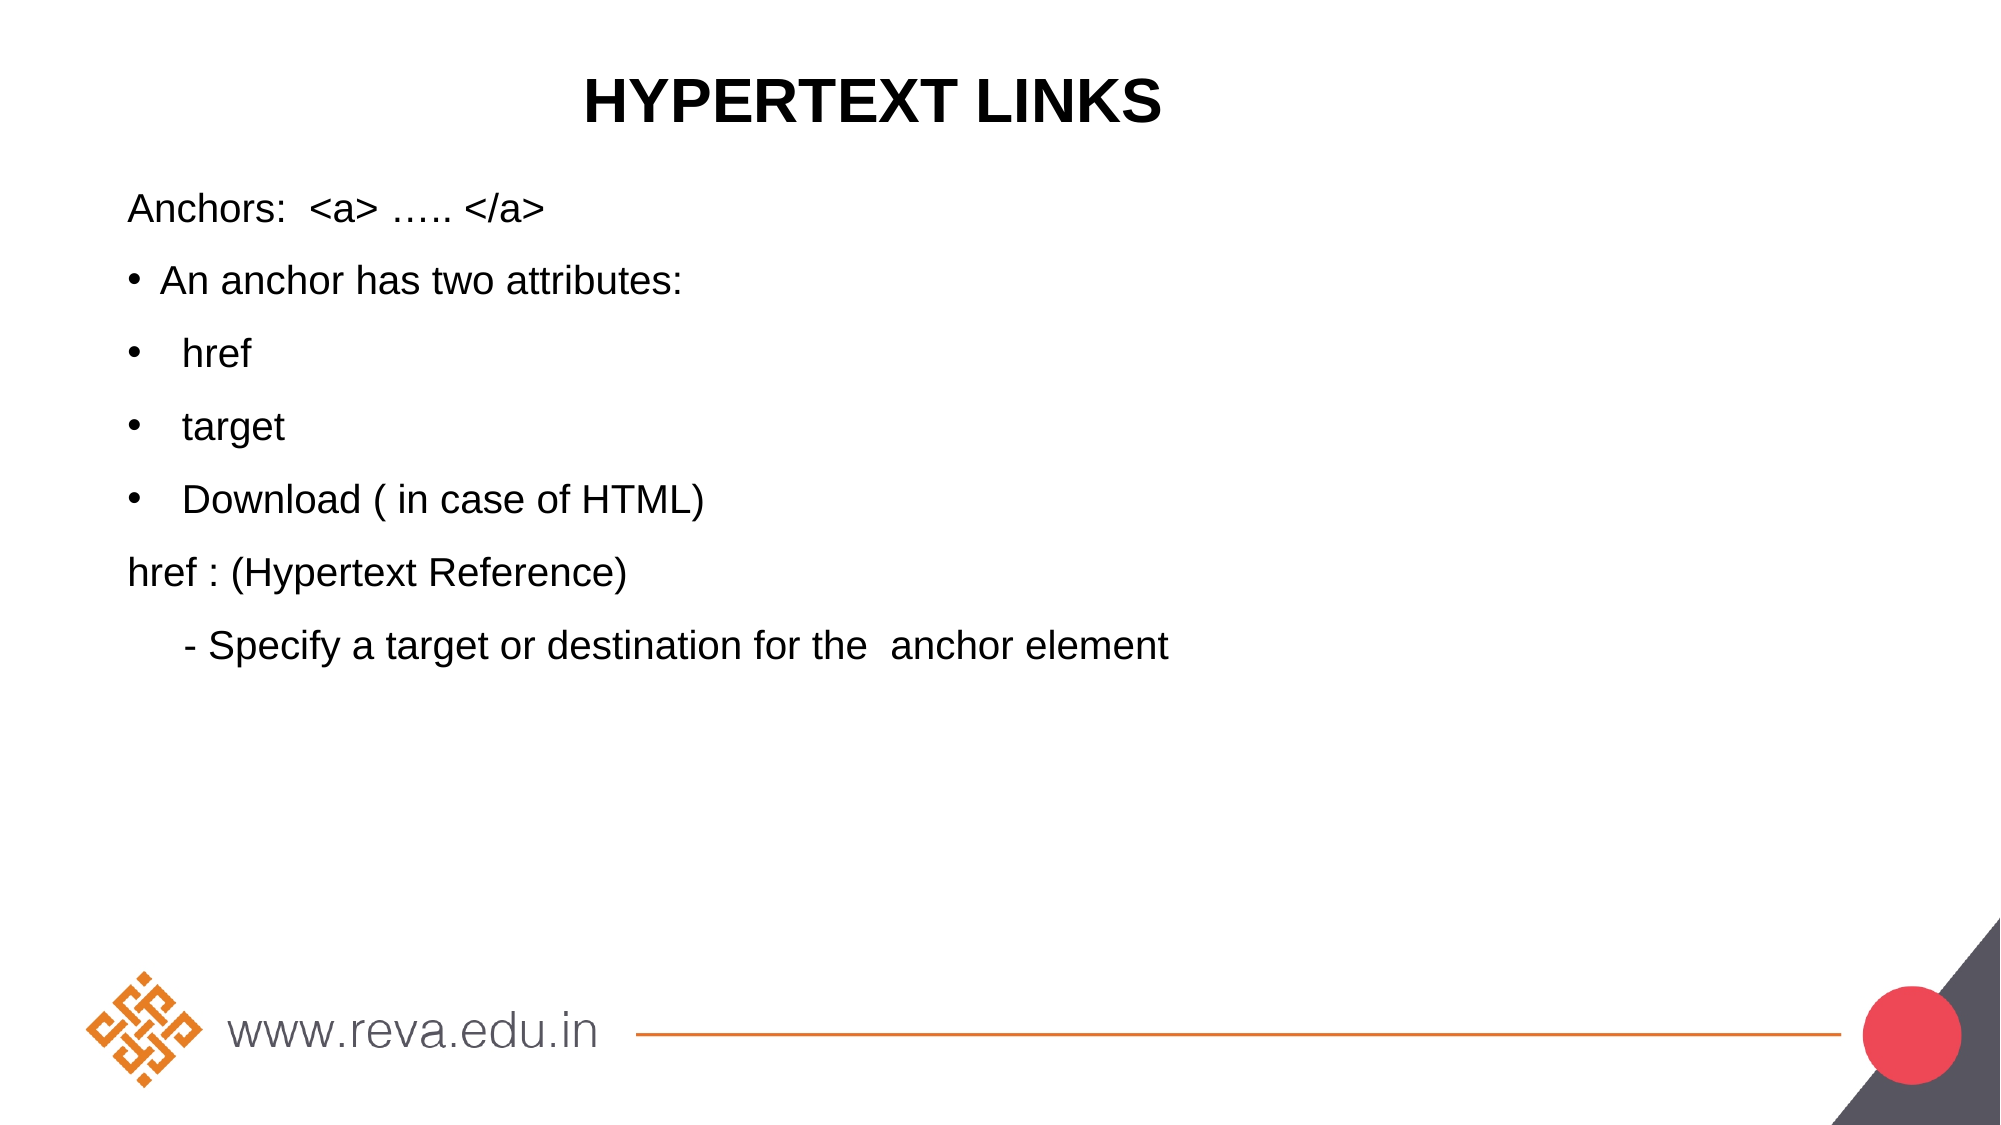

# Hypertext Links
Anchors:  <a> ….. </a>
An anchor has two attributes:
href
target
Download ( in case of HTML)
href : (Hypertext Reference)
     - Specify a target or destination for the  anchor element